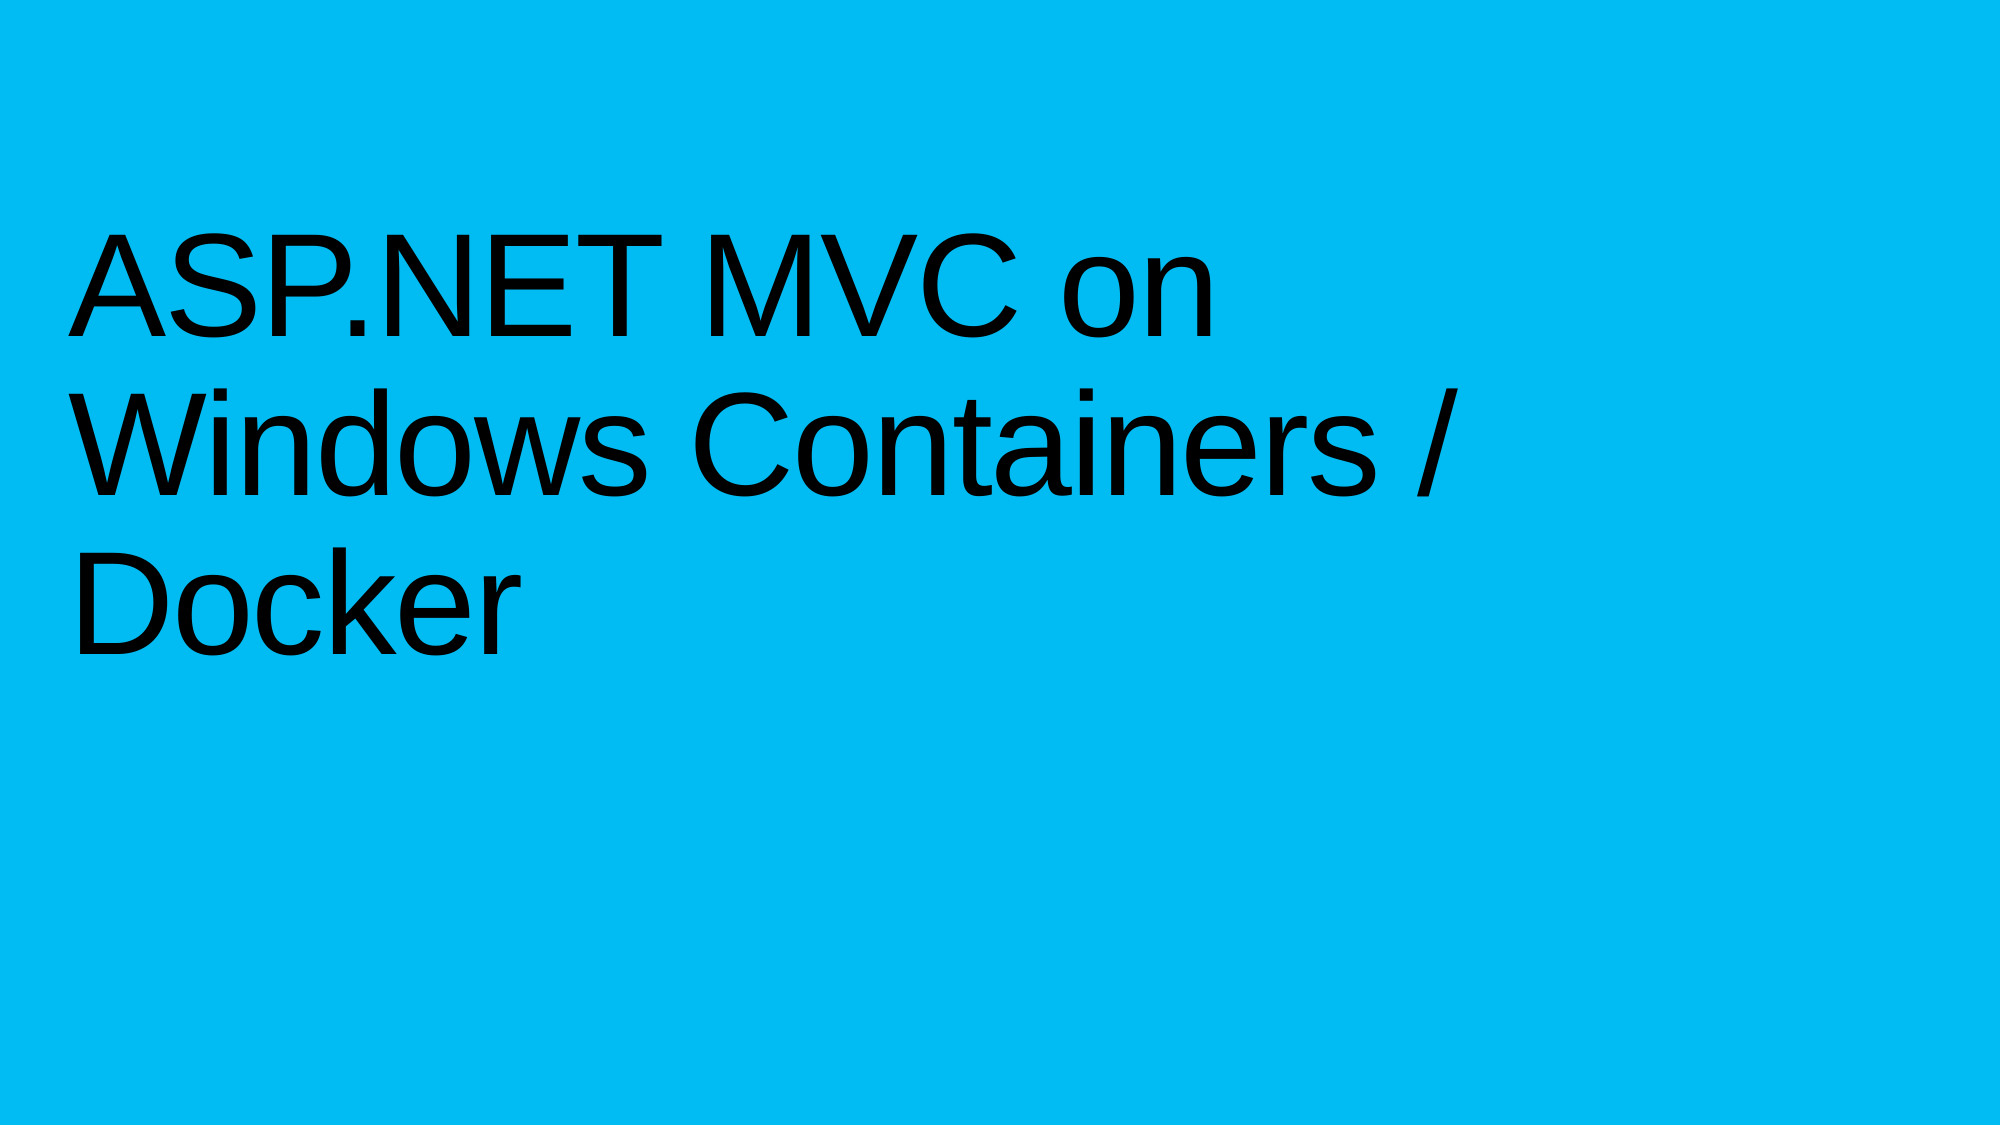

# ASP.NET MVC on Windows Containers / Docker